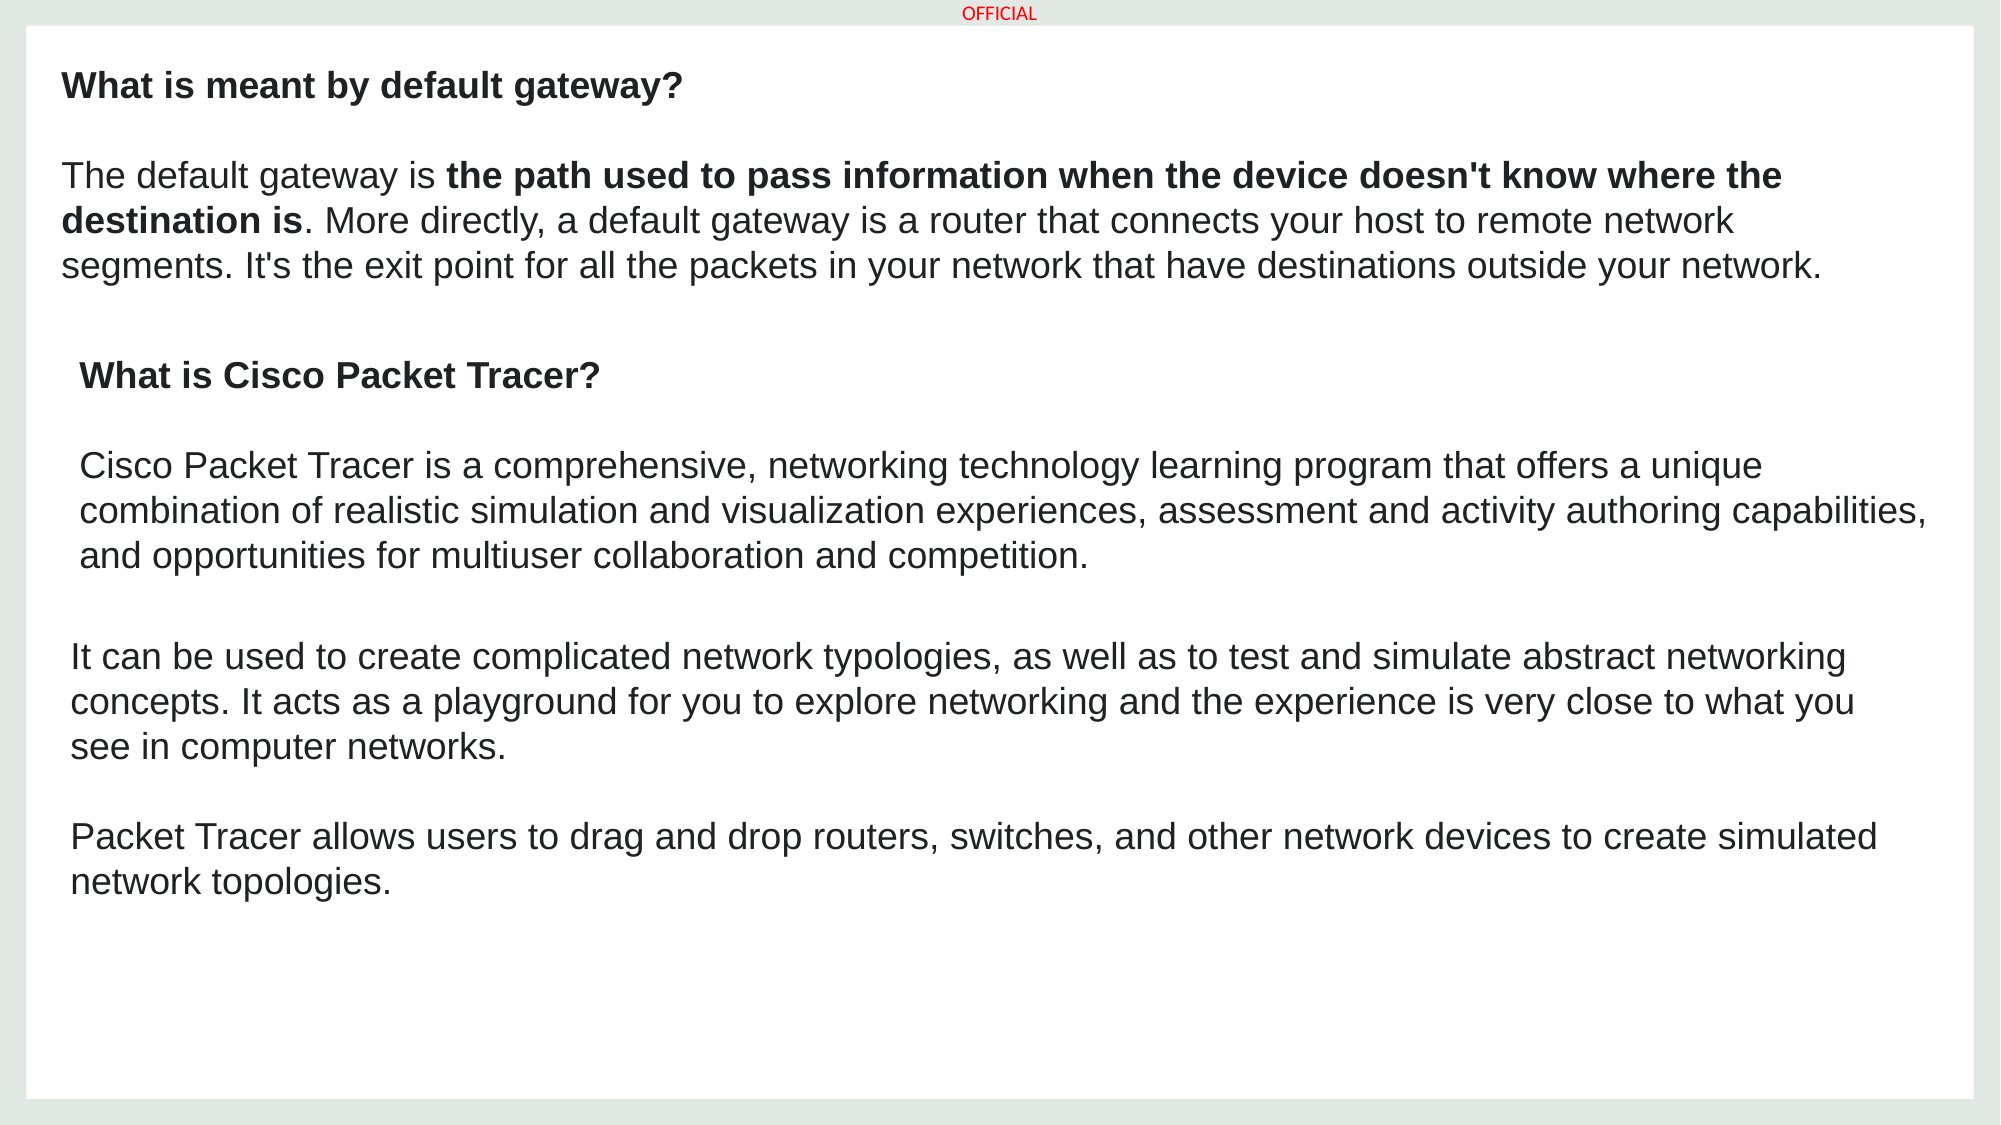

What is meant by default gateway?

The default gateway is the path used to pass information when the device doesn't know where the destination is. More directly, a default gateway is a router that connects your host to remote network segments. It's the exit point for all the packets in your network that have destinations outside your network.
What is Cisco Packet Tracer?

Cisco Packet Tracer is a comprehensive, networking technology learning program that offers a unique combination of realistic simulation and visualization experiences, assessment and activity authoring capabilities, and opportunities for multiuser collaboration and competition.
It can be used to create complicated network typologies, as well as to test and simulate abstract networking concepts. It acts as a playground for you to explore networking and the experience is very close to what you see in computer networks.

Packet Tracer allows users to drag and drop routers, switches, and other network devices to create simulated network topologies.